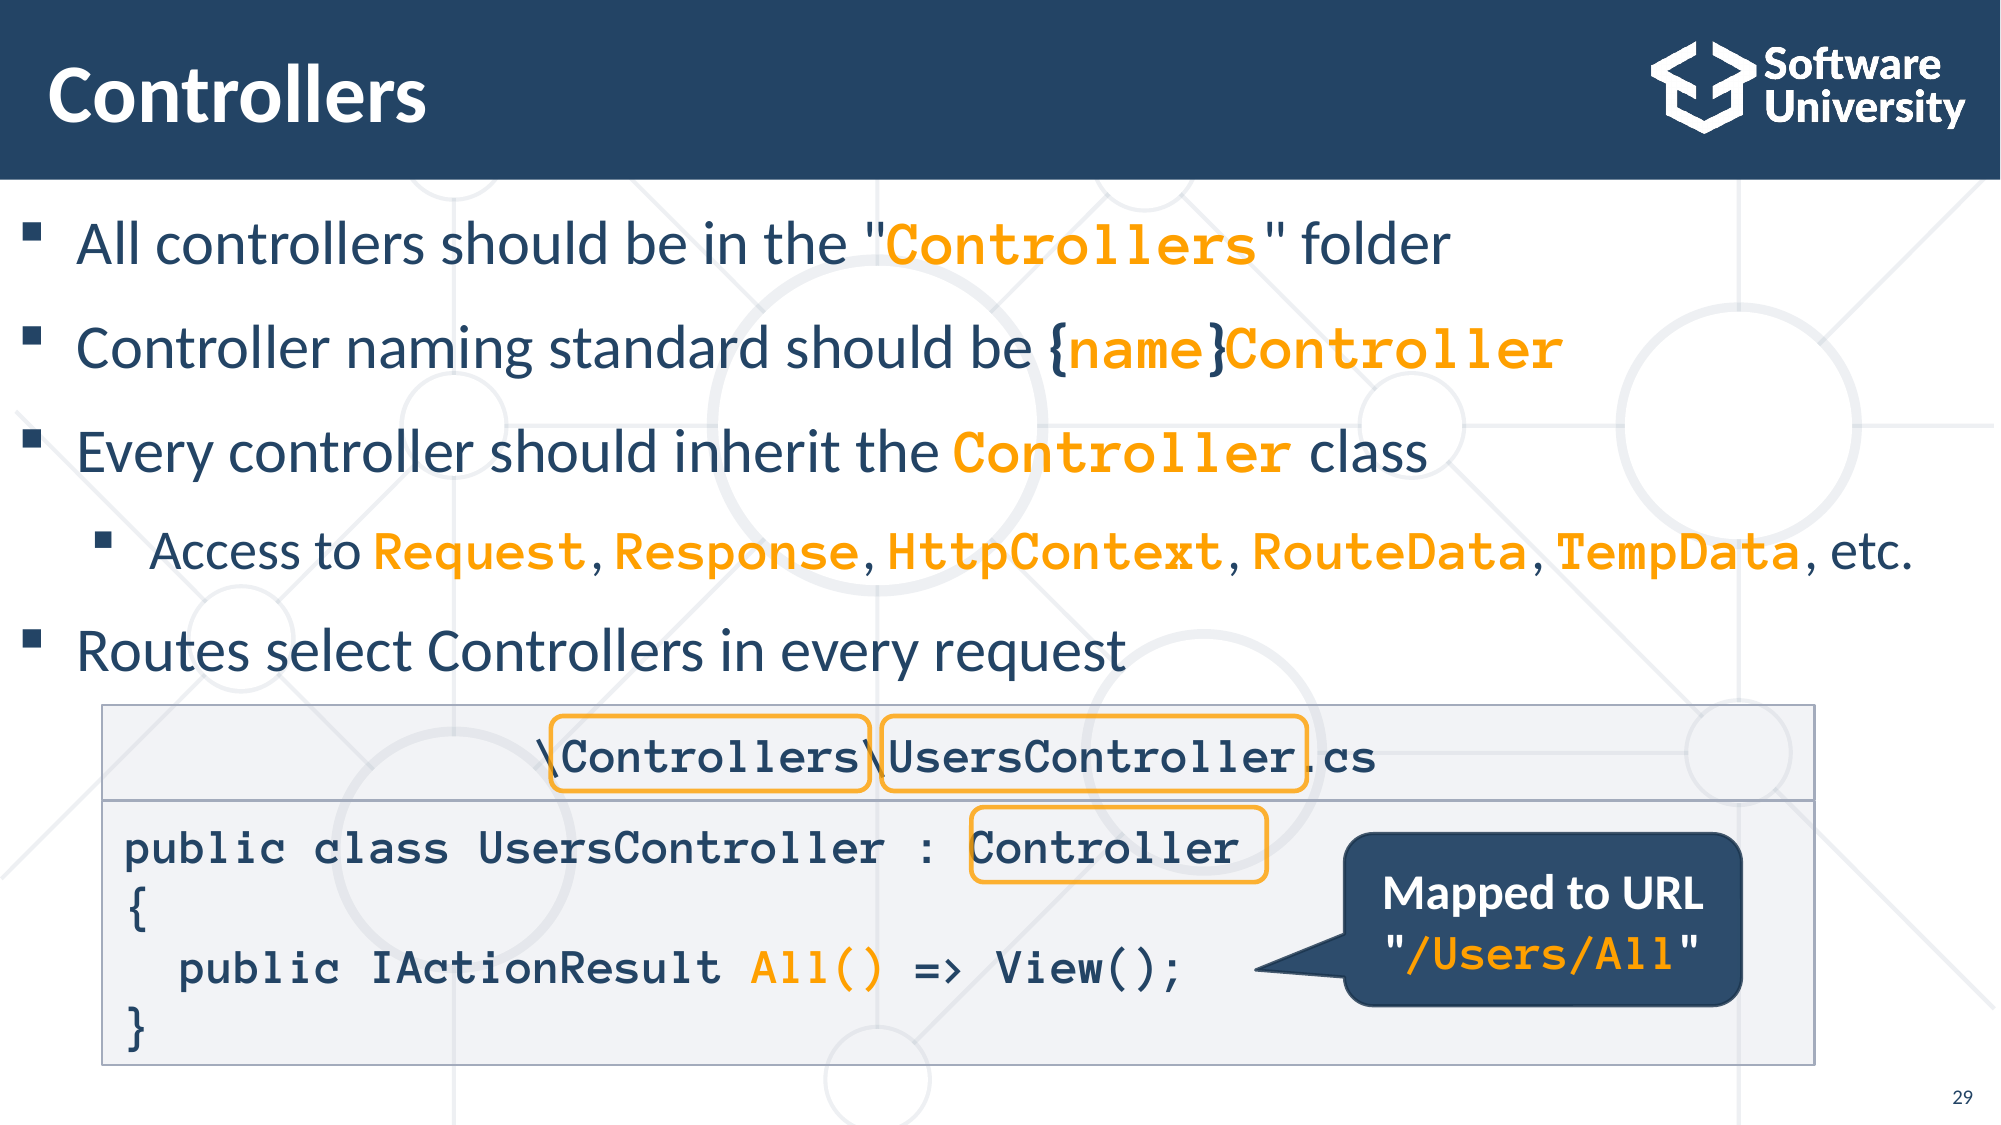

# Controllers
All controllers should be in the "Controllers" folder
Controller naming standard should be {name}Controller
Every controller should inherit the Controller class
Access to Request, Response, HttpContext, RouteData, TempData, etc.
Routes select Controllers in every request

\Controllers\UsersController.cs
public class UsersController : Controller
{
  public IActionResult All() => View();
}

Mapped to URL "/Users/All"
29